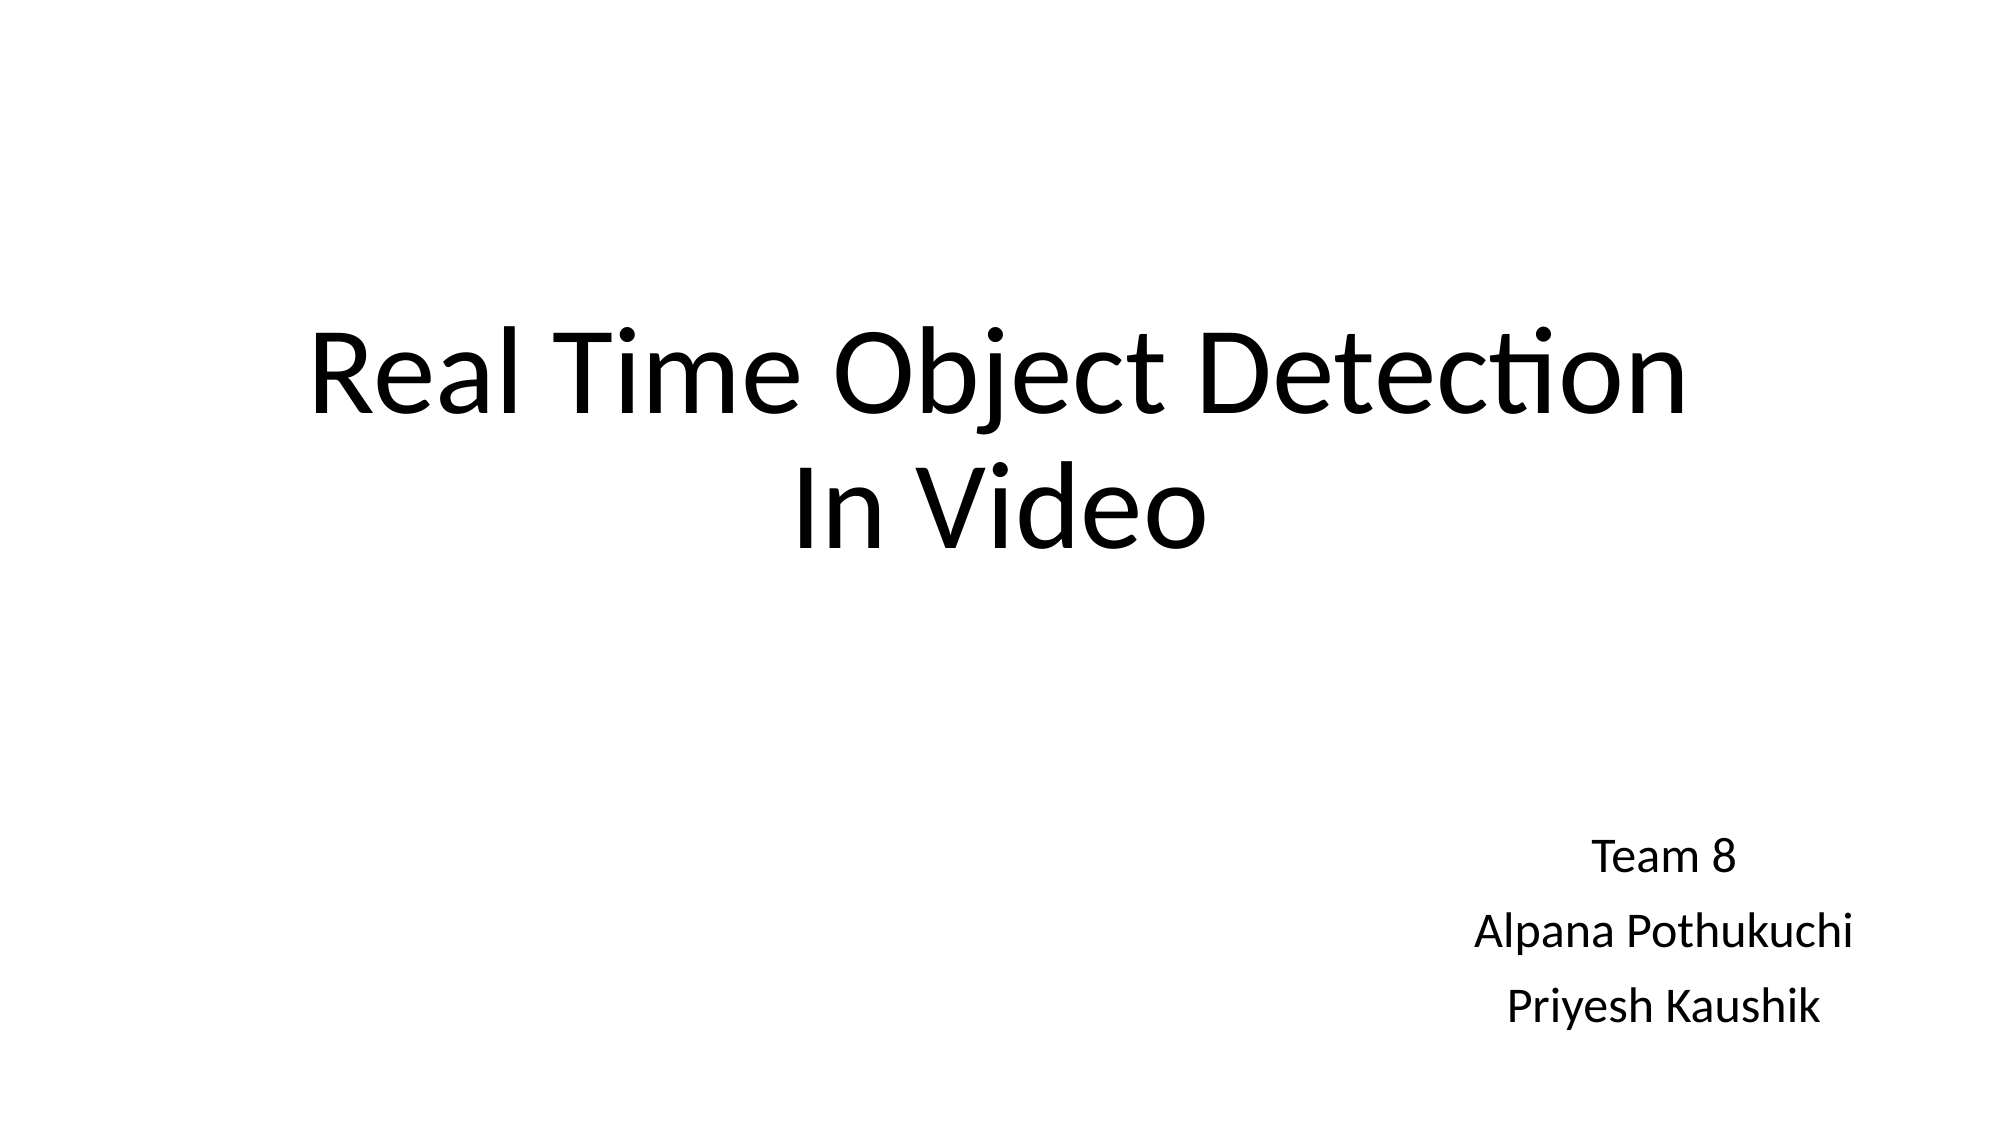

# Real Time Object Detection In Video
Team 8
Alpana Pothukuchi
Priyesh Kaushik